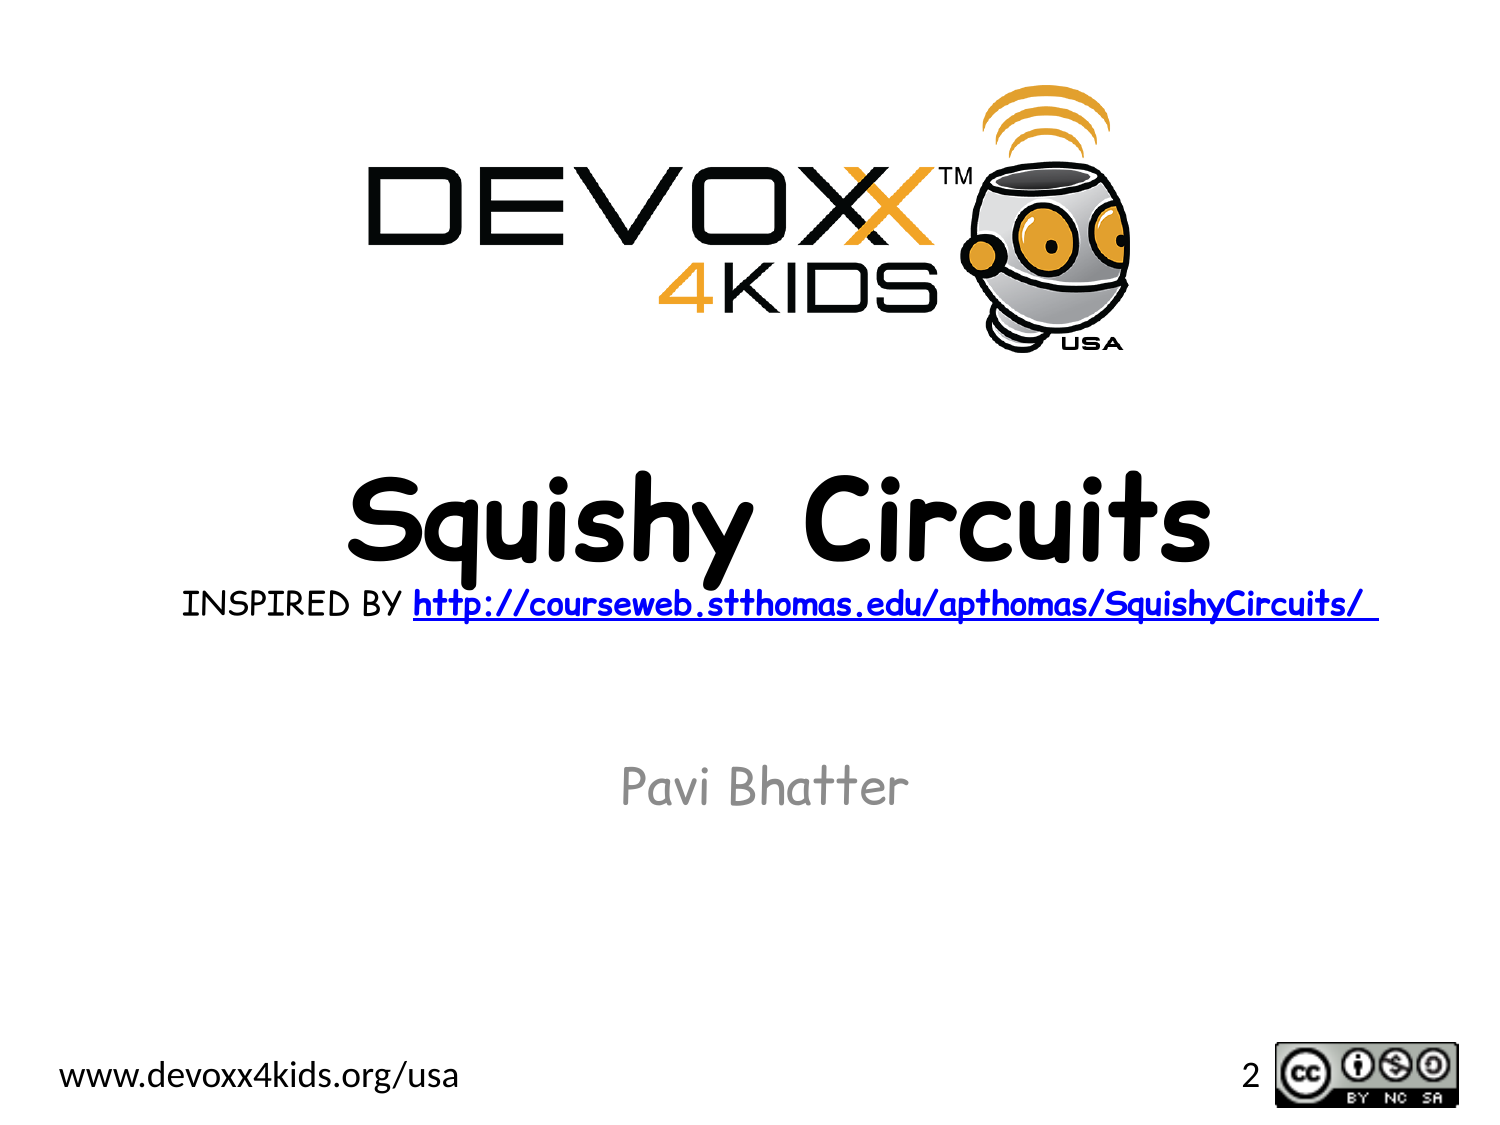

# Squishy Circuits INSPIRED BY http://courseweb.stthomas.edu/apthomas/SquishyCircuits/
Pavi Bhatter

2